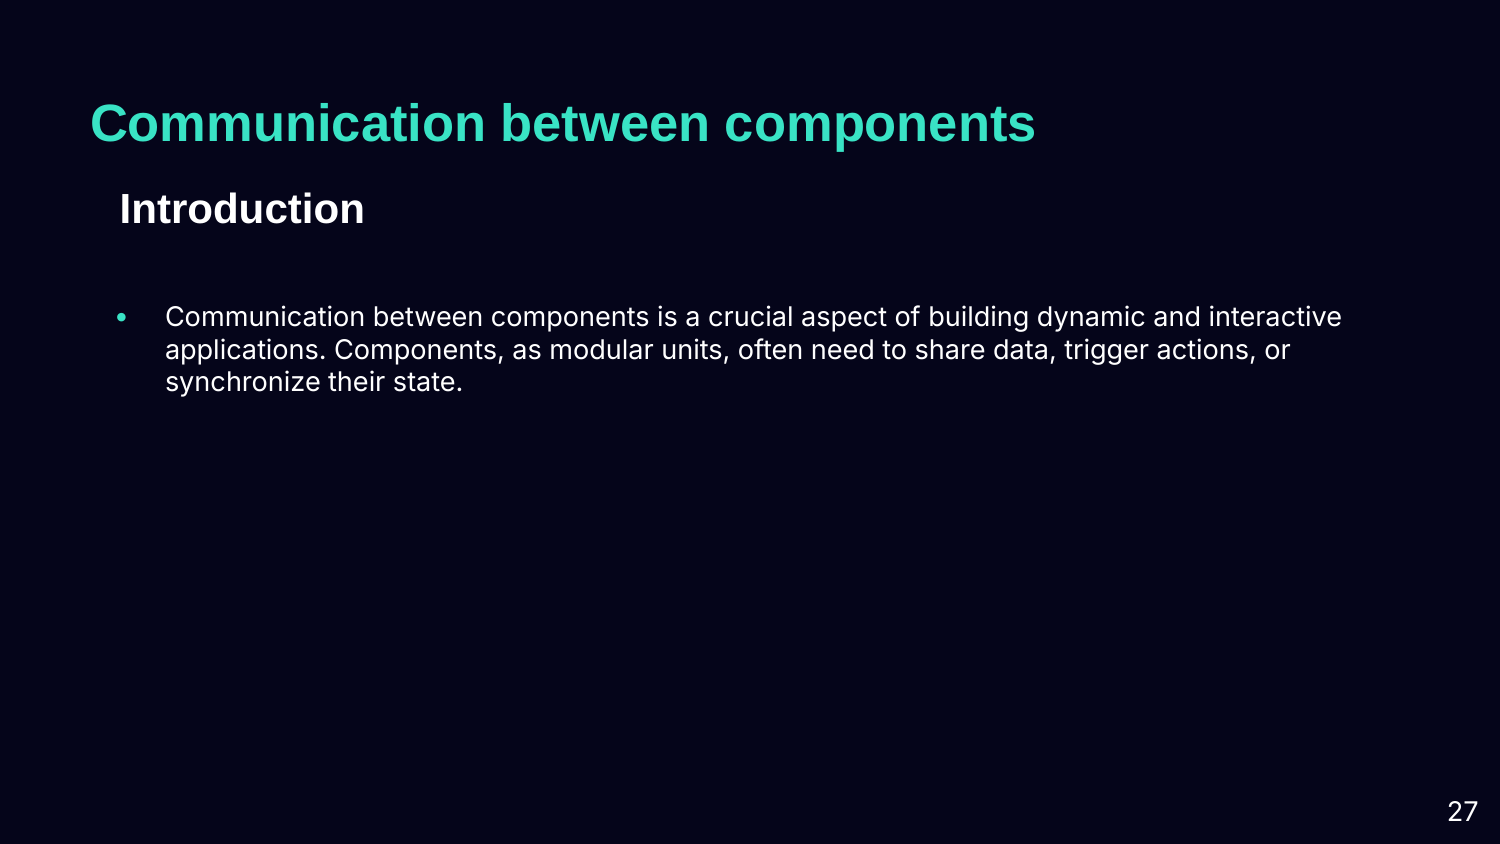

# Communication between components
Introduction

Communication between components is a crucial aspect of building dynamic and interactive applications. Components, as modular units, often need to share data, trigger actions, or synchronize their state.
27